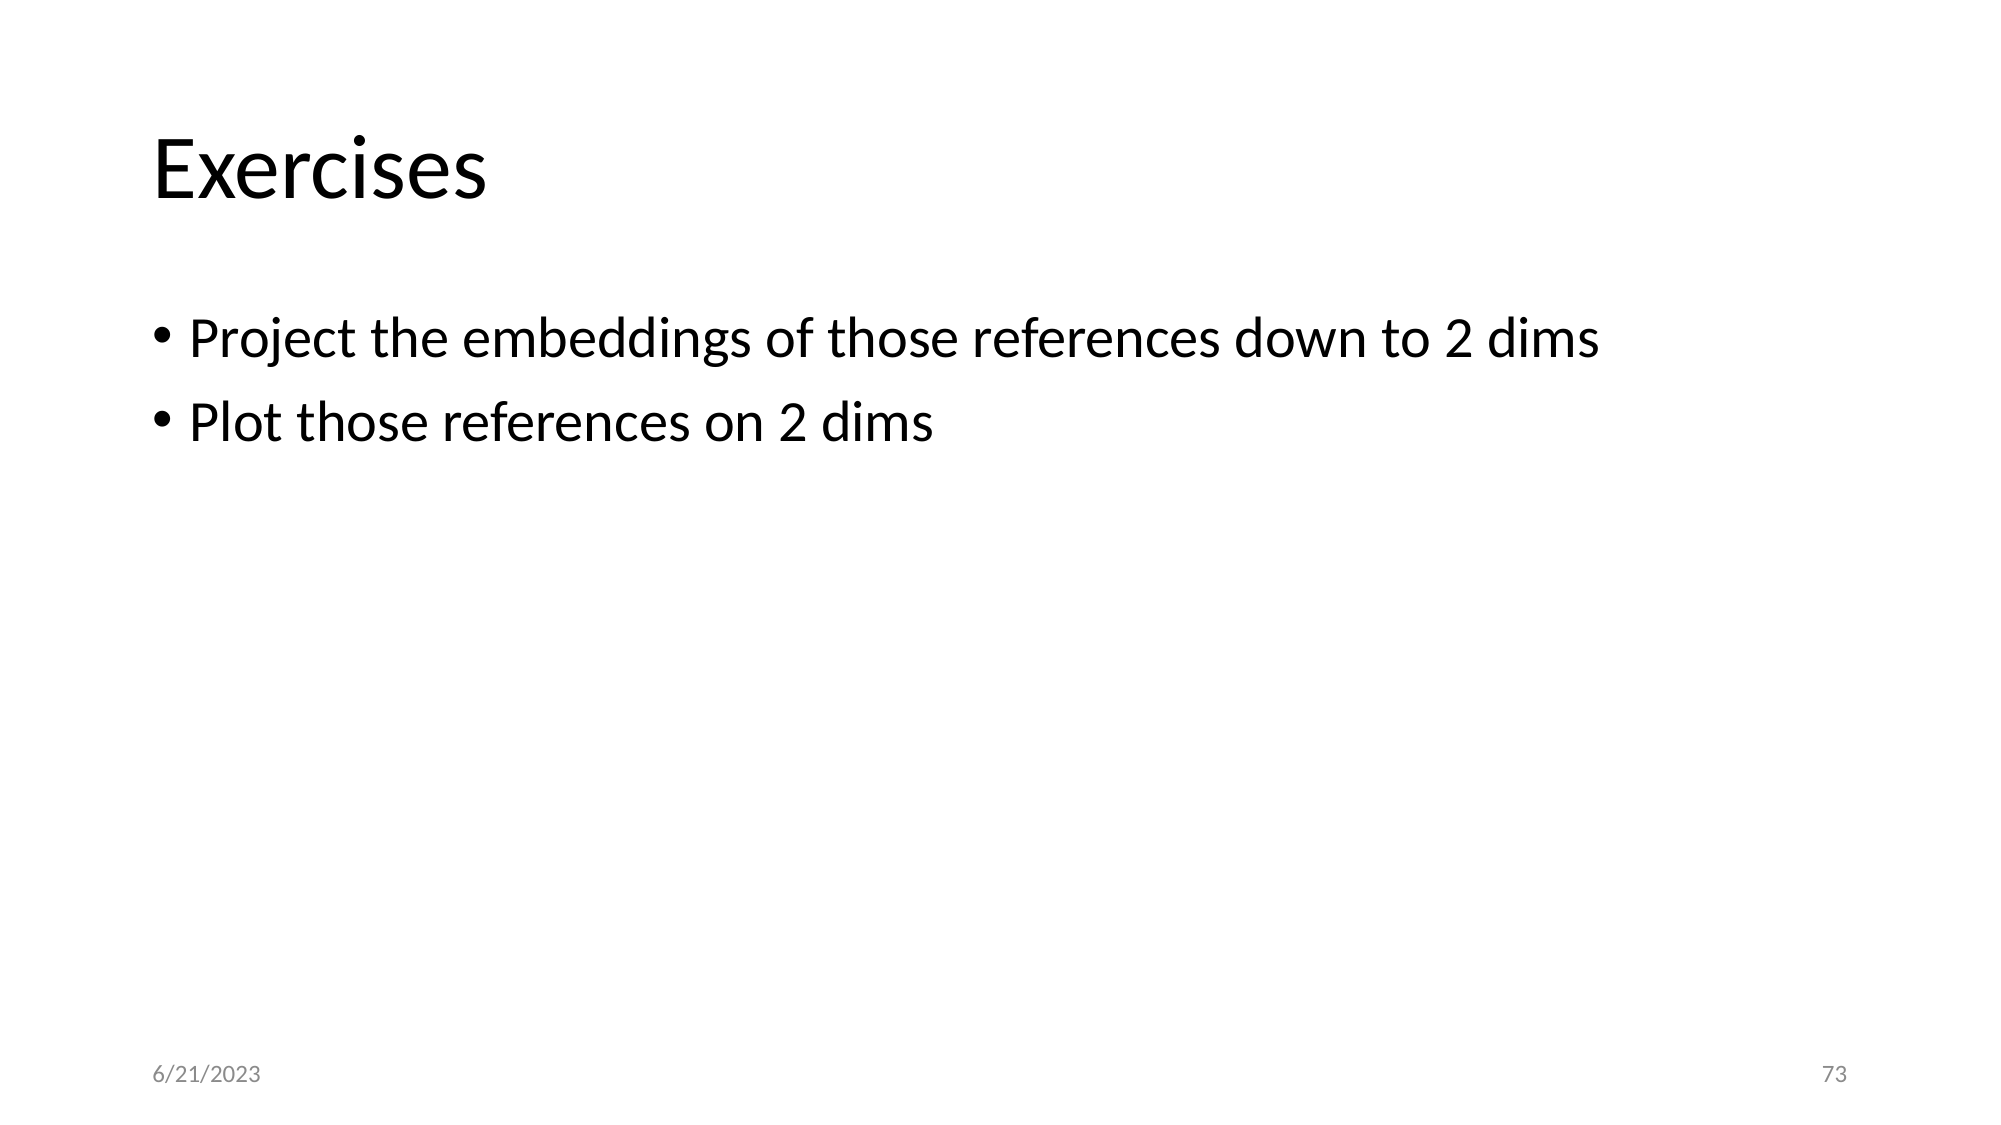

# Exercises
Project the embeddings of those references down to 2 dims
Plot those references on 2 dims
6/21/2023
73